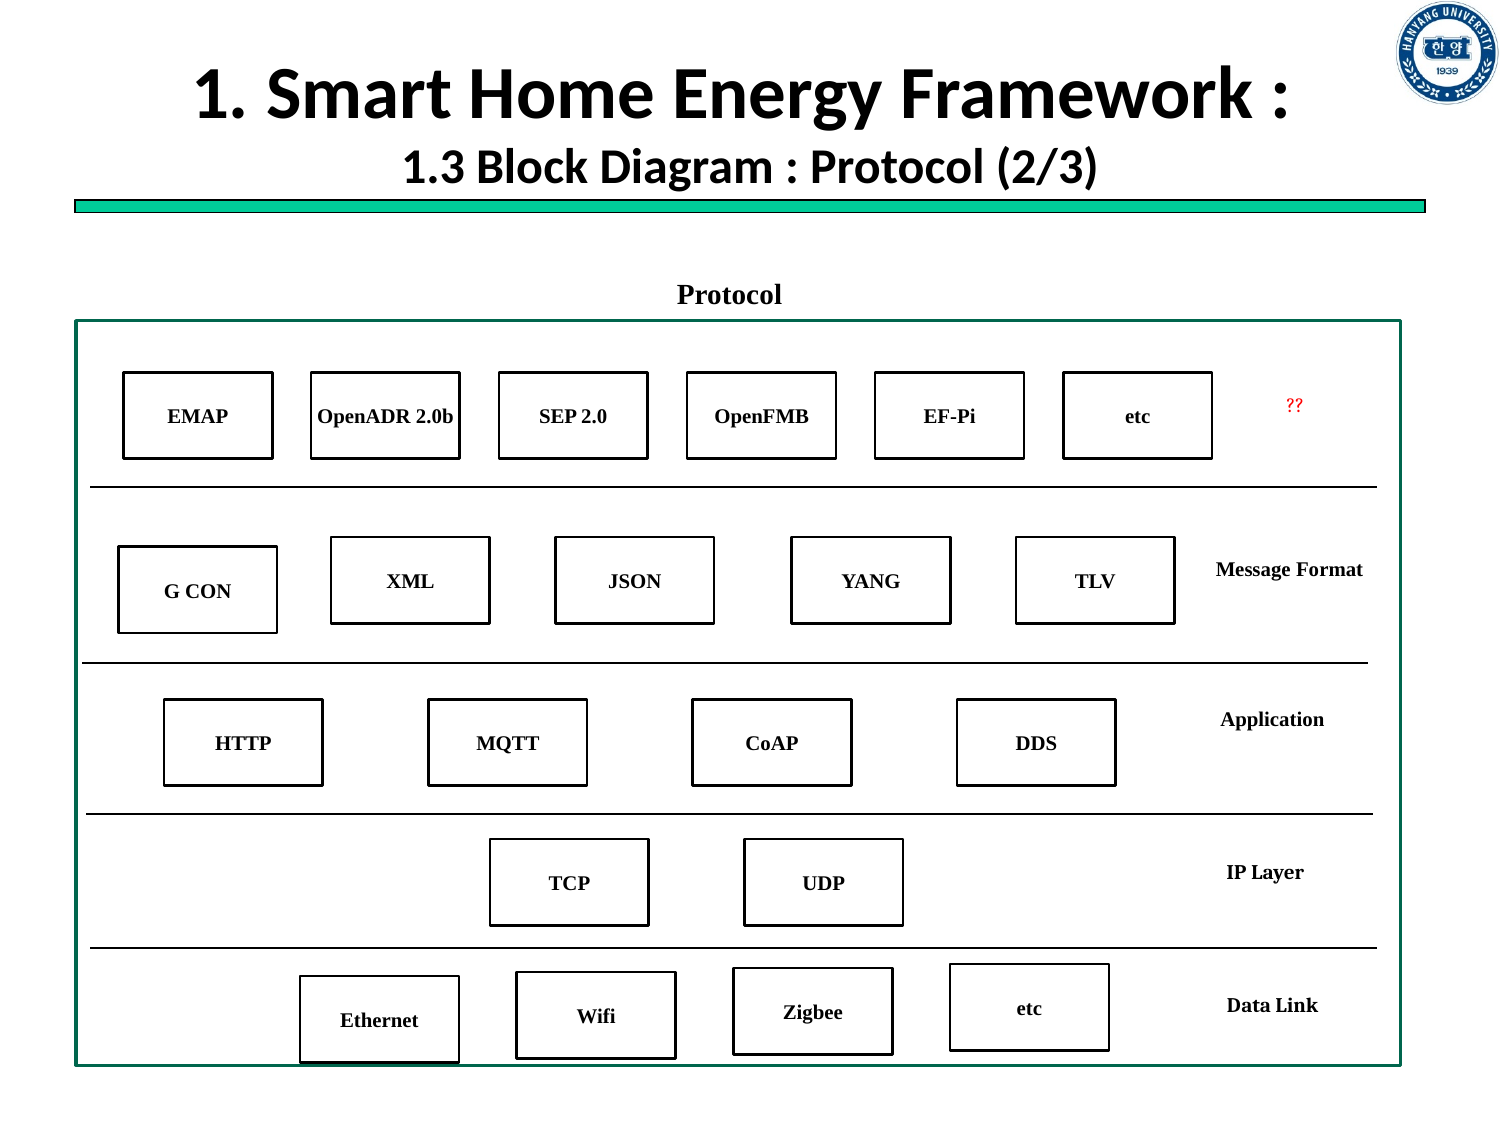

# 1. Smart Home Energy Framework : 1.3 Block Diagram : Protocol (2/3)
Protocol

EMAP
OpenADR 2.0b
SEP 2.0
OpenFMB
EF-Pi
etc
??
XML
JSON
YANG
TLV
G CON
Message Format
Application
HTTP
MQTT
CoAP
DDS
TCP
UDP
IP Layer
etc
Zigbee
Wifi
Ethernet
Data Link
54